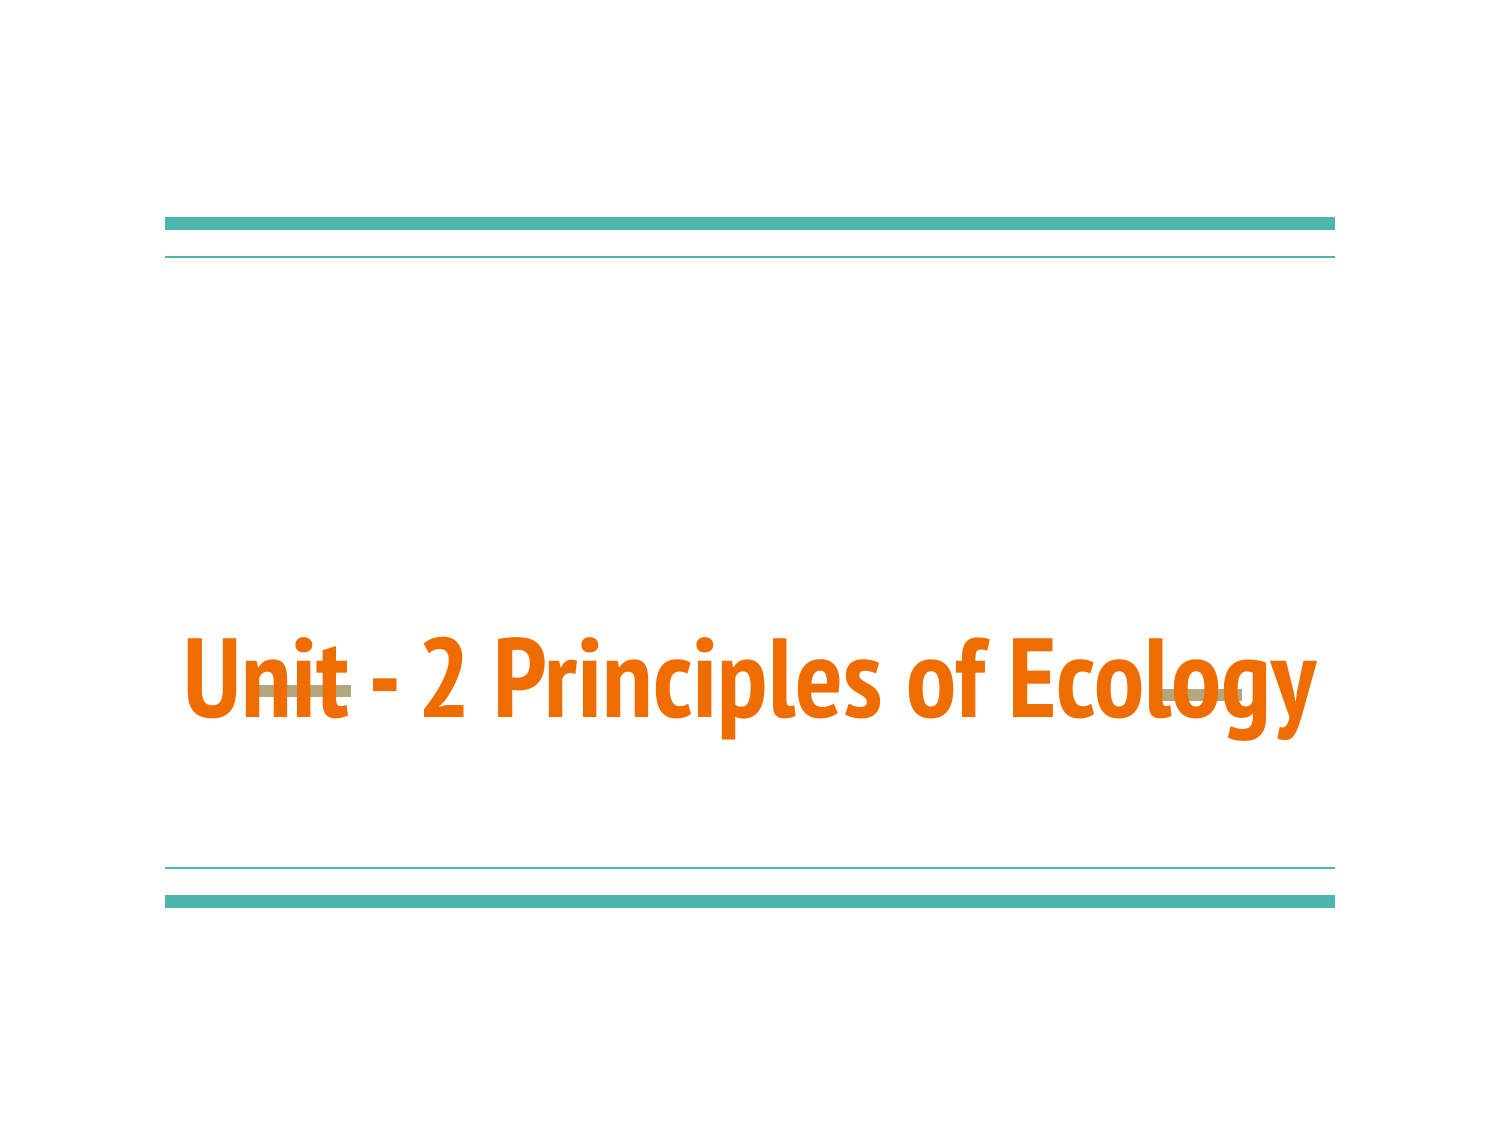

# Unit - 2 Principles of Ecology